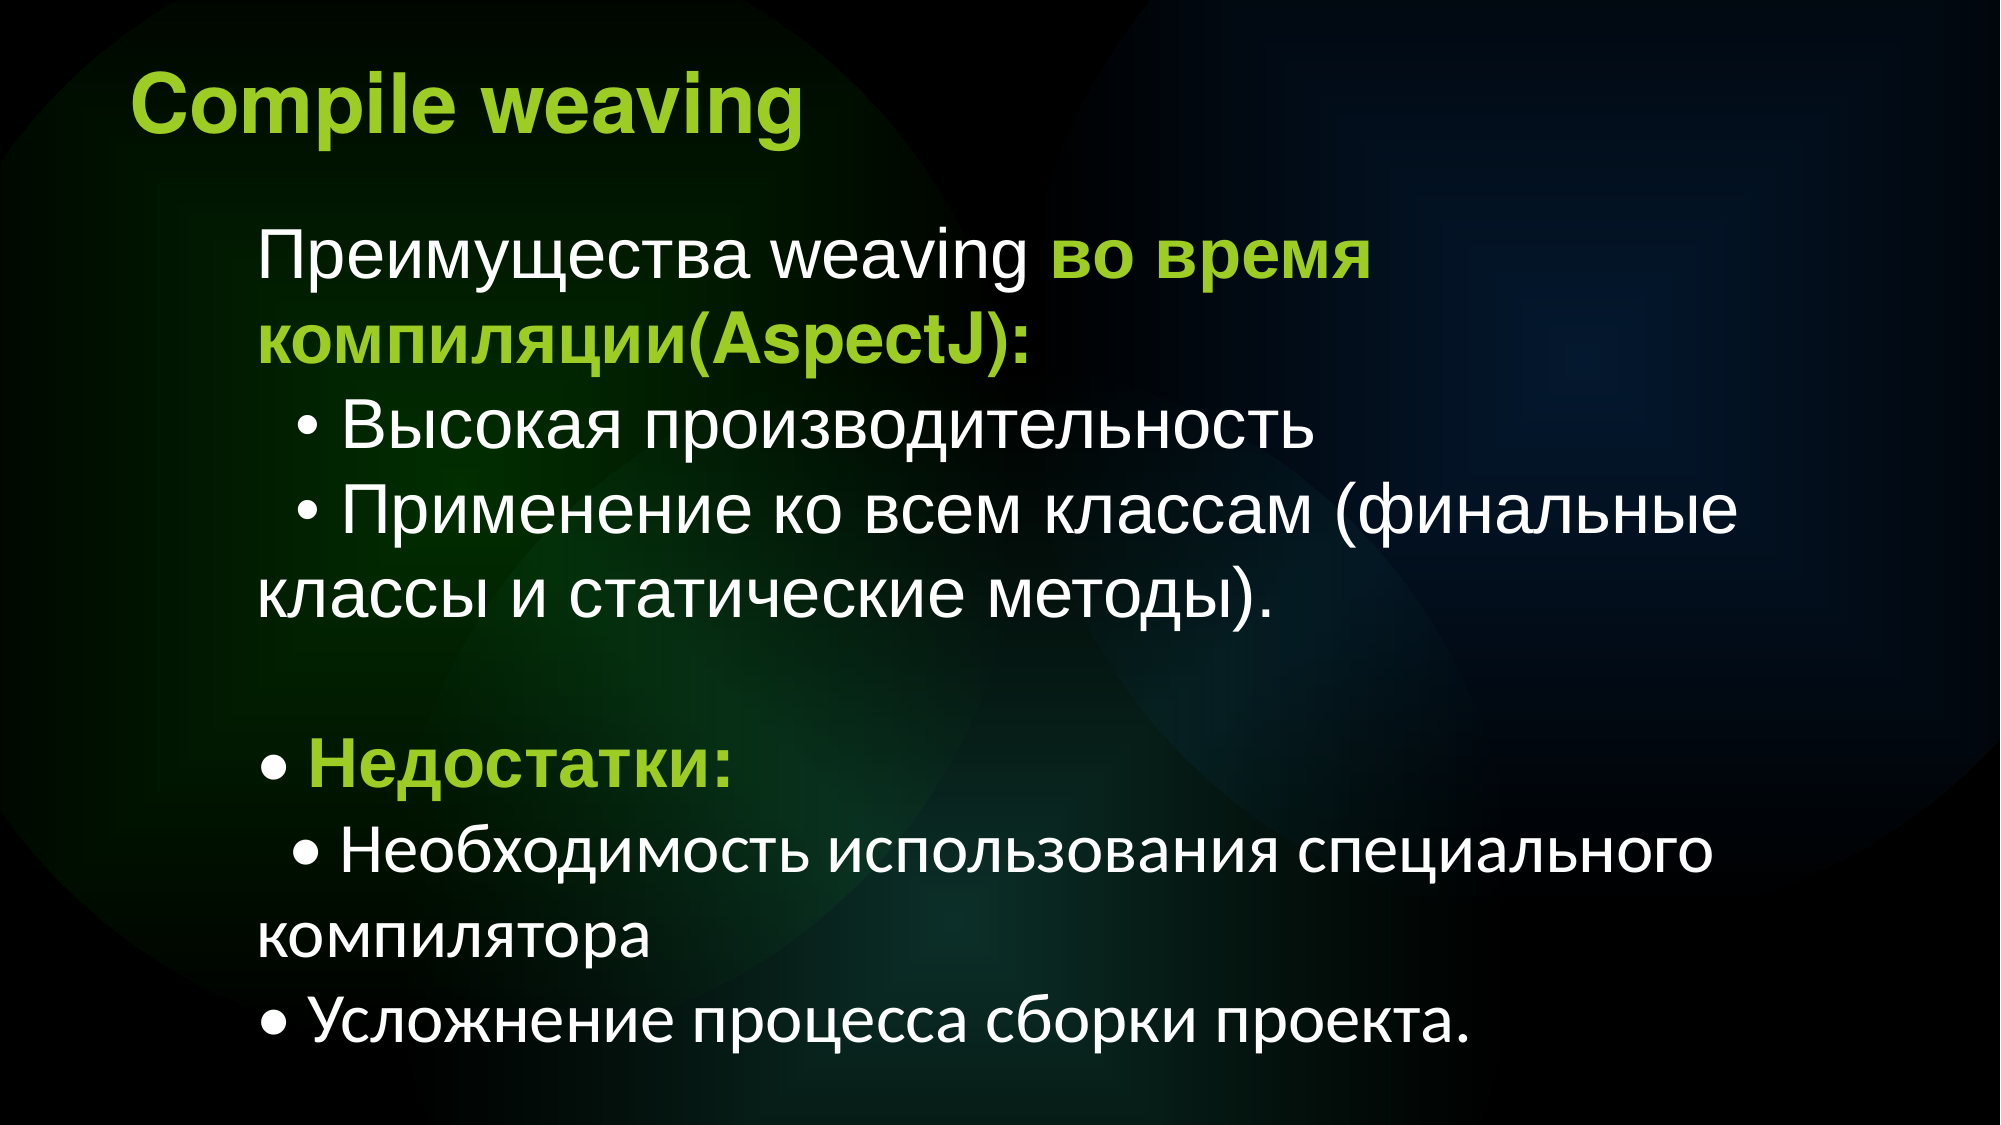

Compile weaving
Преимущества weaving во время компиляции(AspectJ):
  • Высокая производительность
  • Применение ко всем классам (финальные классы и статические методы).

• Недостатки:
  • Необходимость использования специального компилятора
• Усложнение процесса сборки проекта.